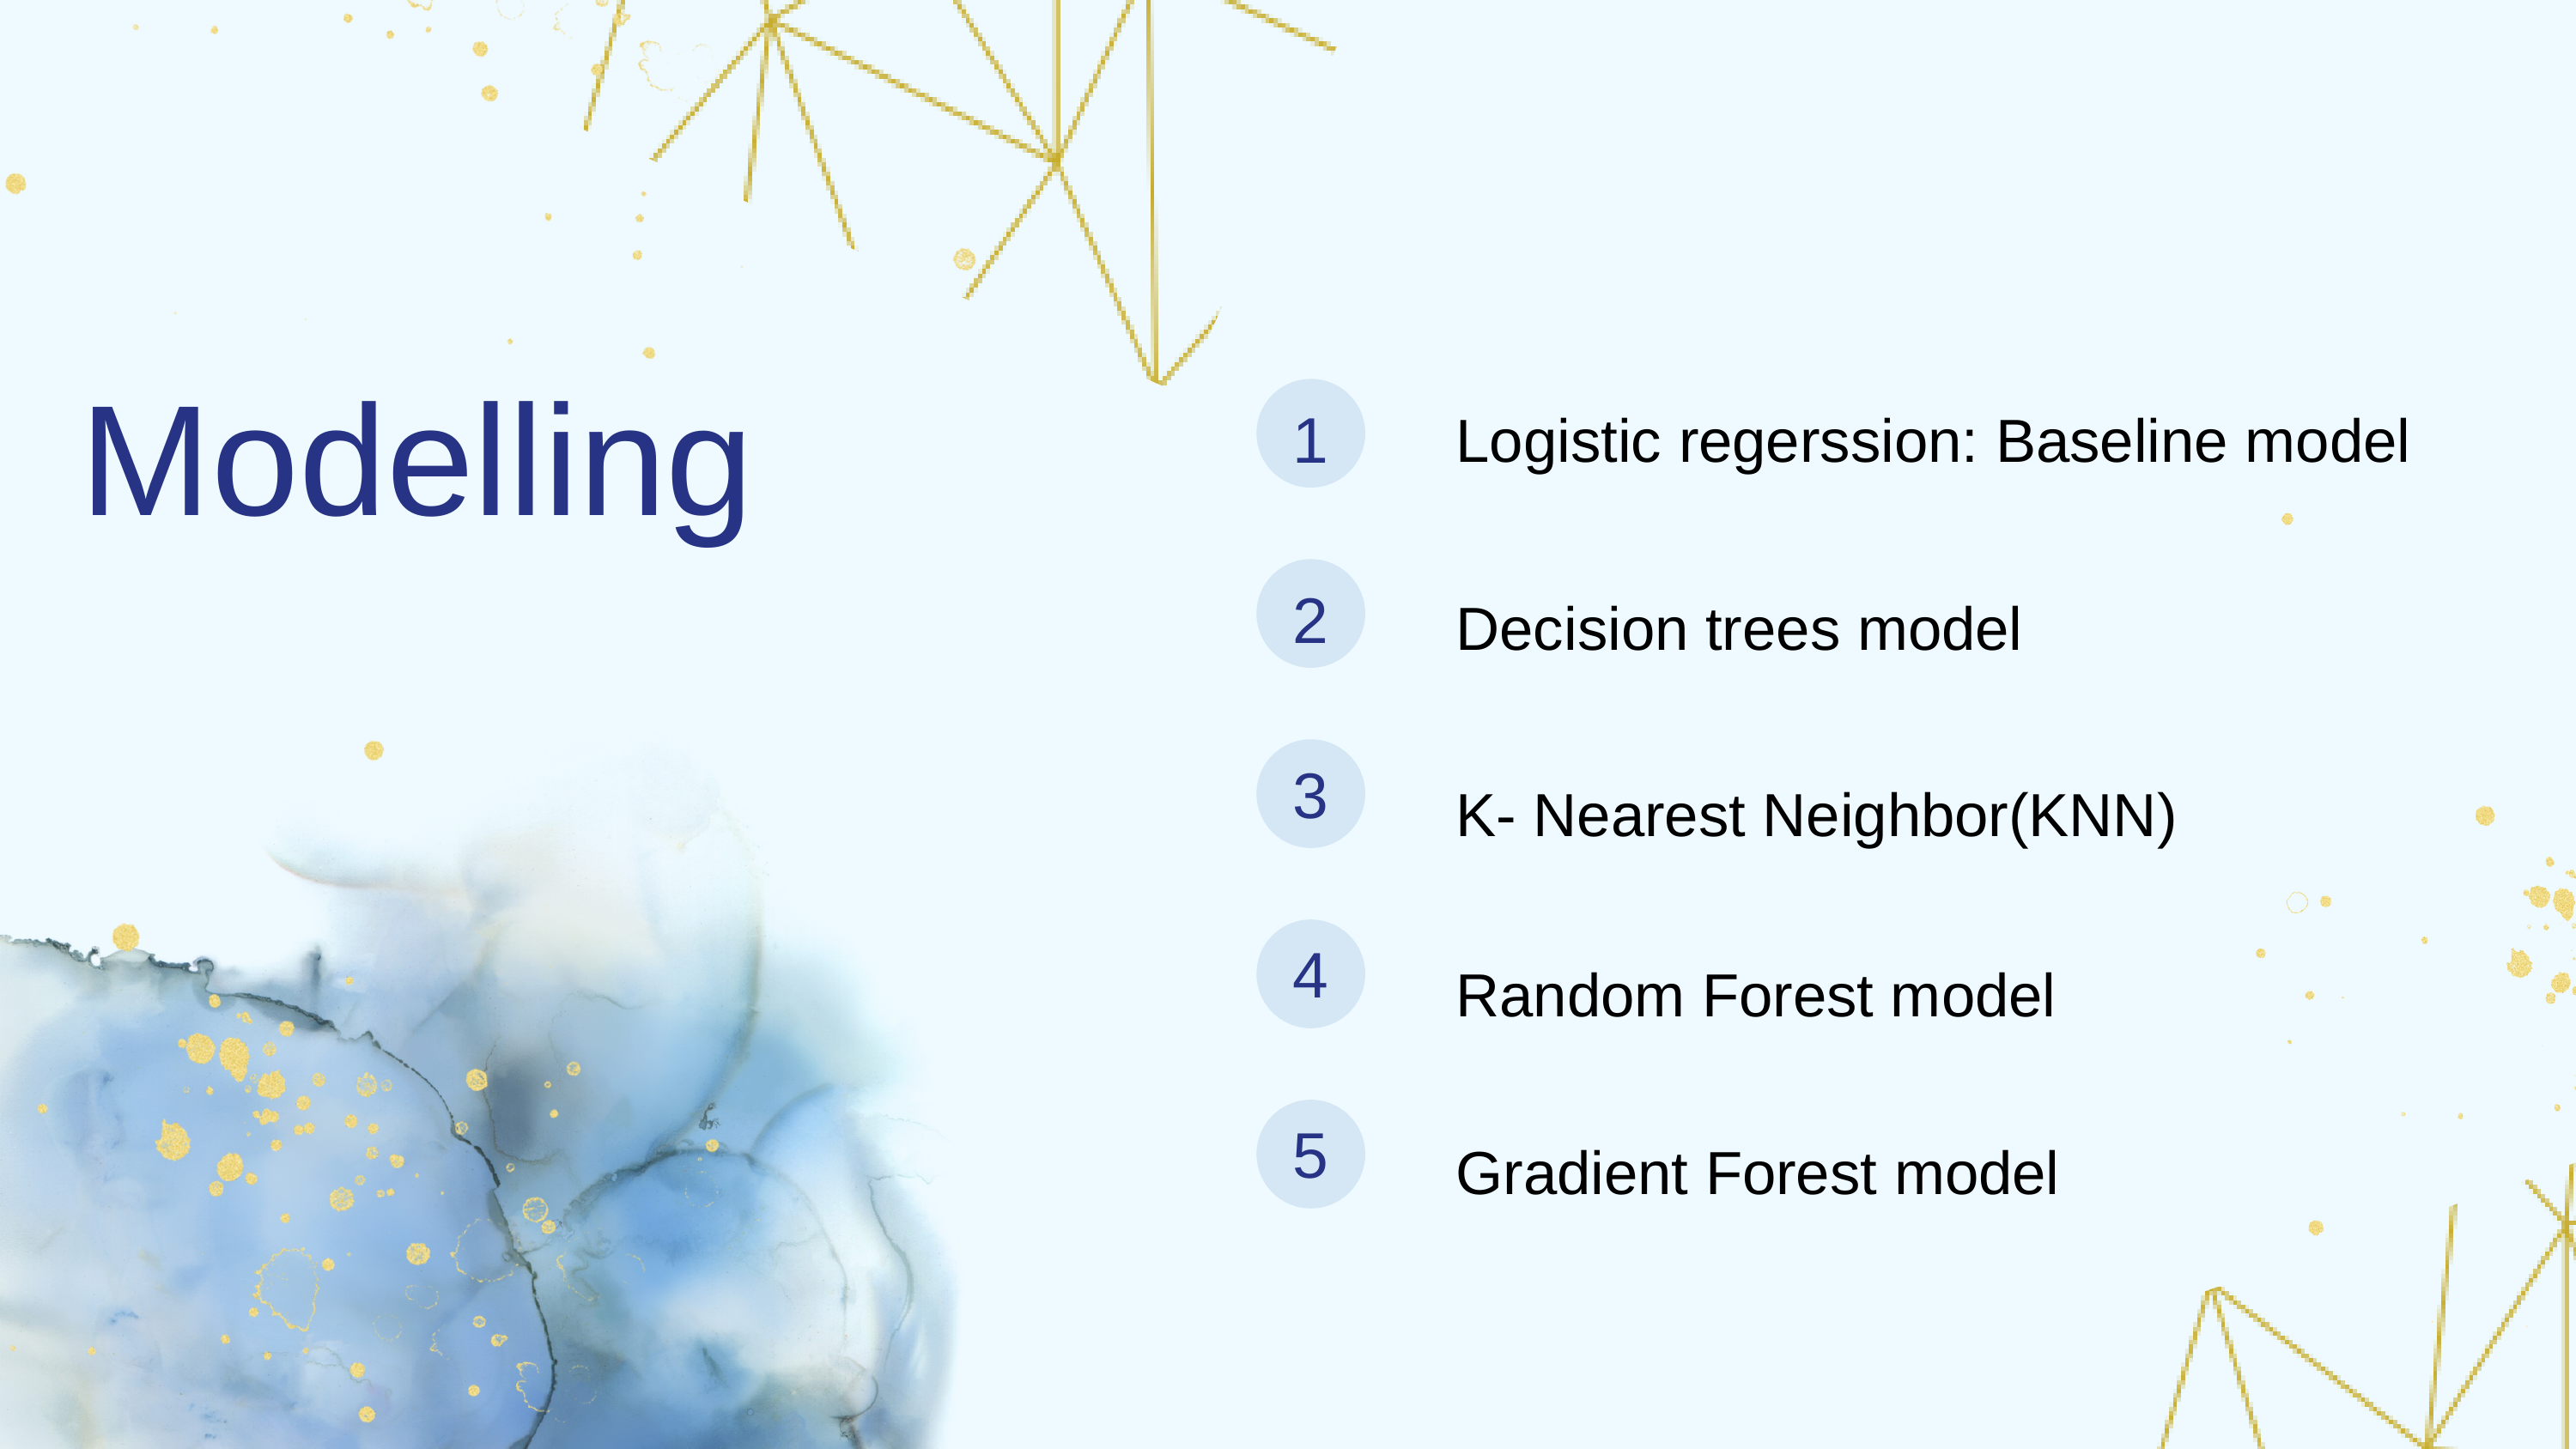

Logistic regerssion: Baseline model
﻿Modelling
1

Decision trees model
2

K- Nearest Neighbor(KNN)
3

Random Forest model
4

Gradient Forest model
5